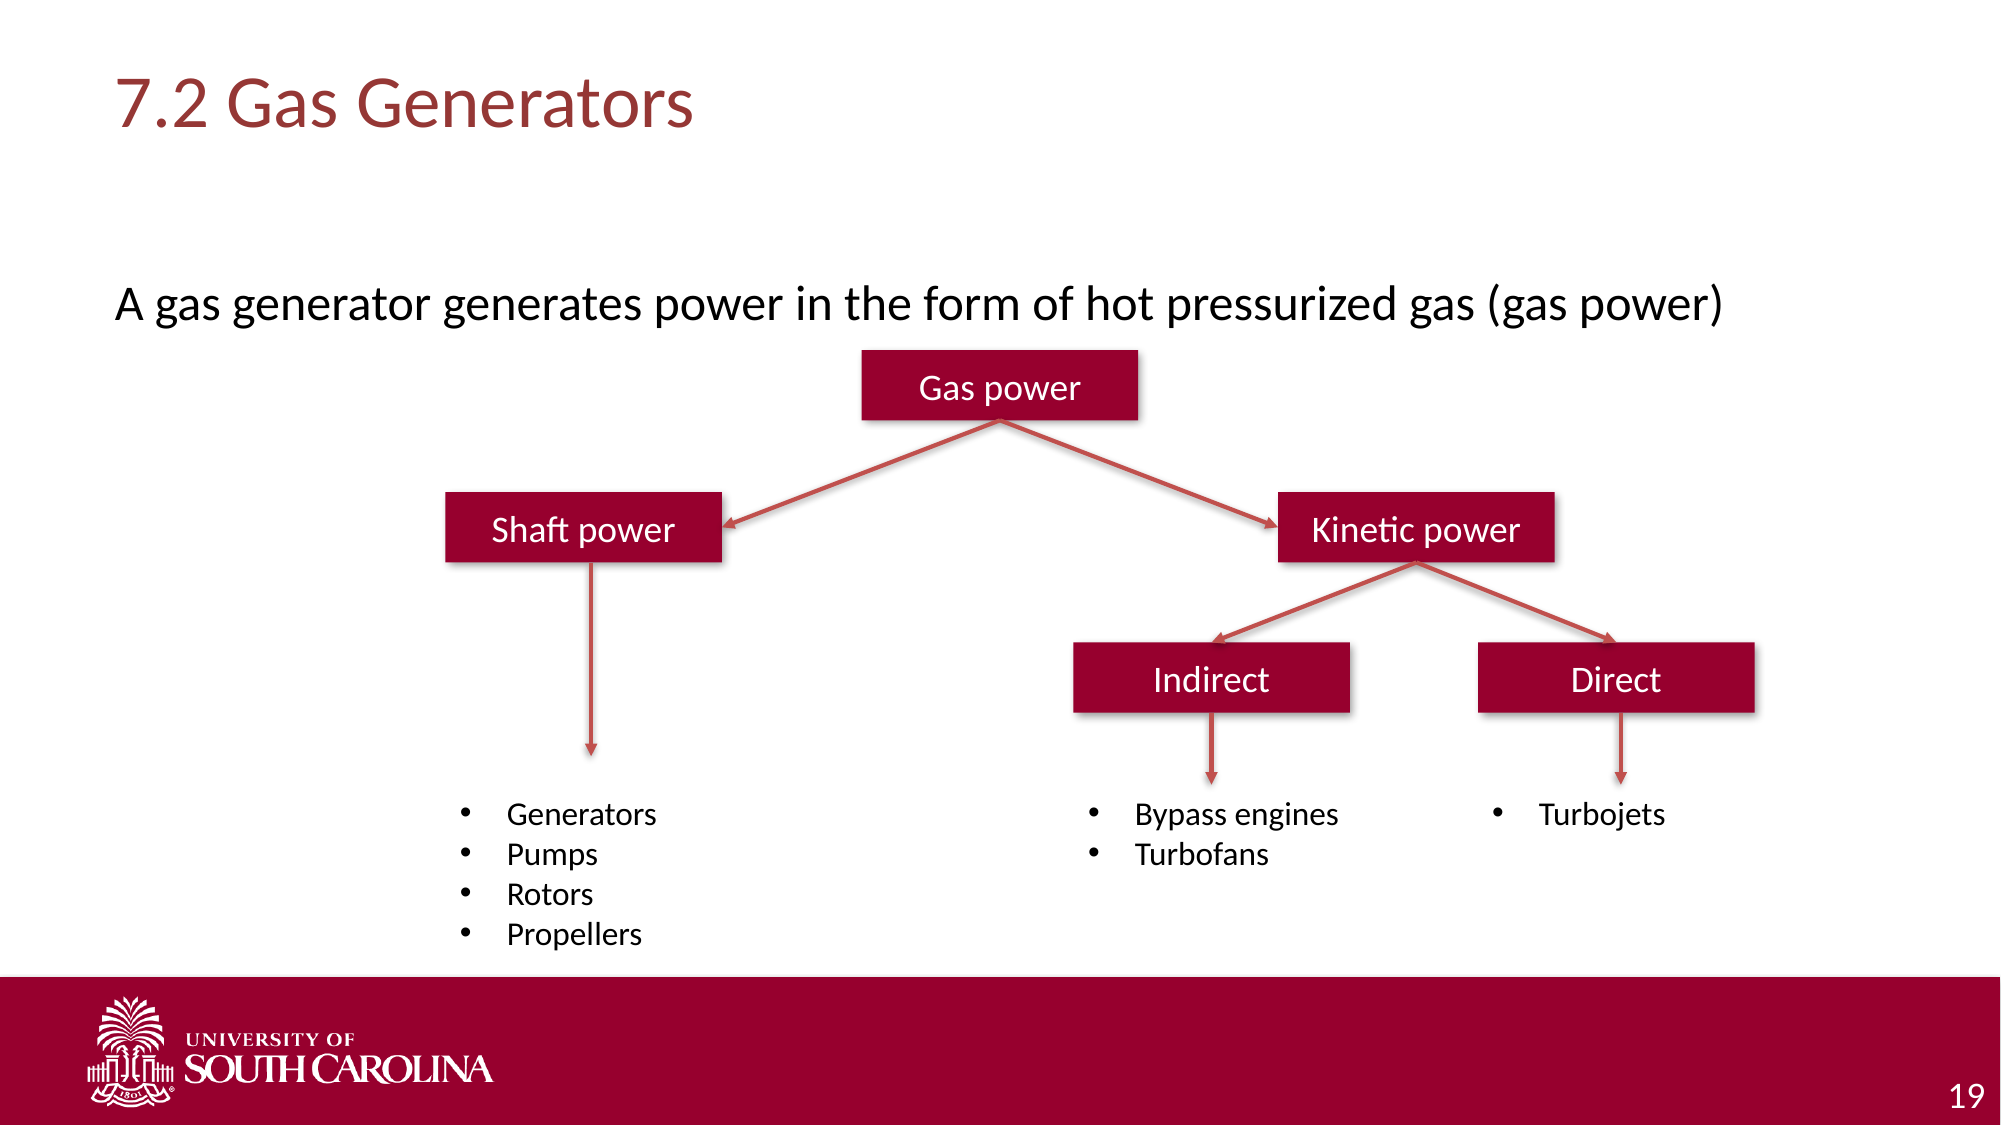

# 7.2 Gas Generators
A gas generator generates power in the form of hot pressurized gas (gas power)

Gas power
Shaft power
Kinetic power
Indirect
Direct
Generators
Pumps
Rotors
Propellers

Bypass engines
Turbofans

Turbojets